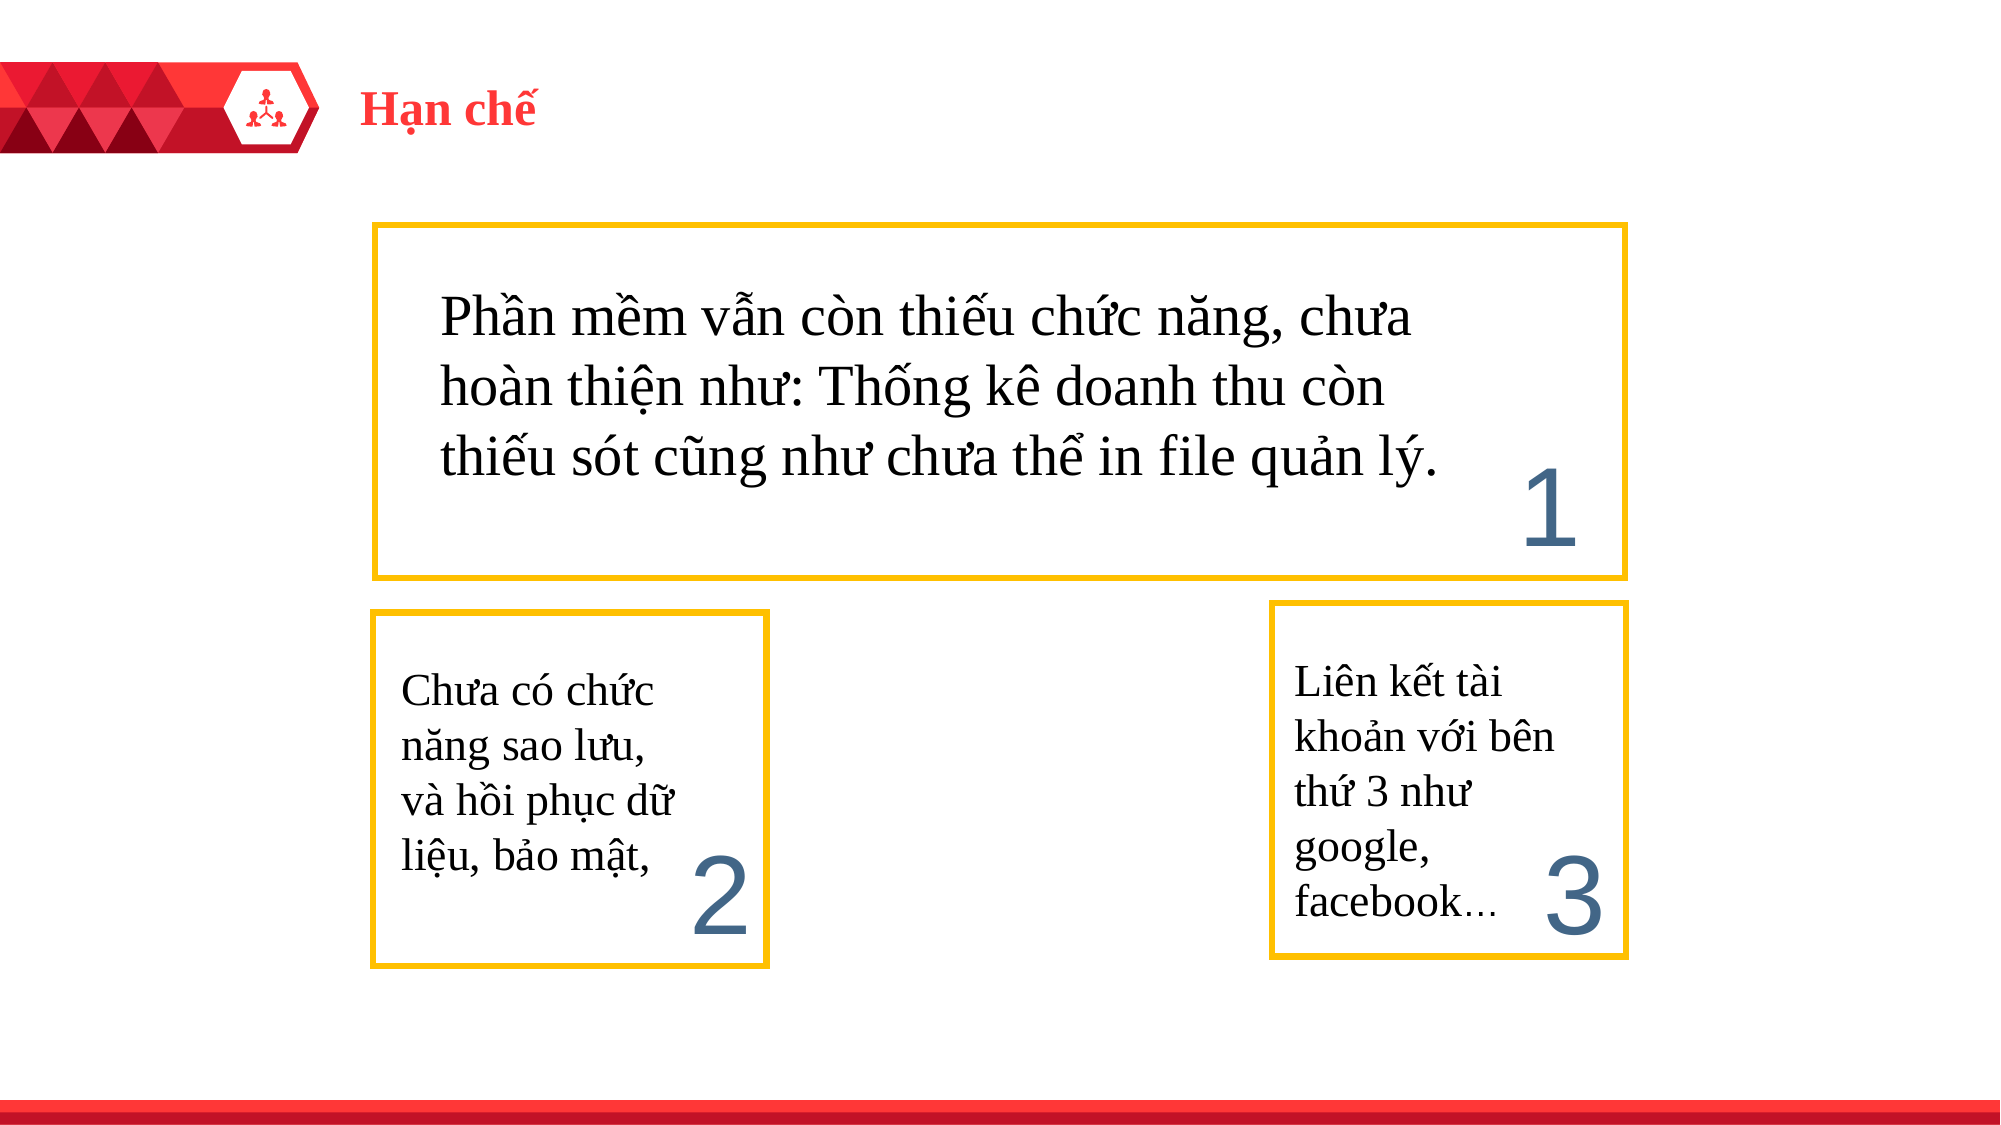

Hạn chế

Phần mềm vẫn còn thiếu chức năng, chưa hoàn thiện như: Thống kê doanh thu còn thiếu sót cũng như chưa thể in file quản lý.
1

Liên kết tài khoản với bên thứ 3 như google, facebook…

Chưa có chức năng sao lưu, và hồi phục dữ liệu, bảo mật,
2
3